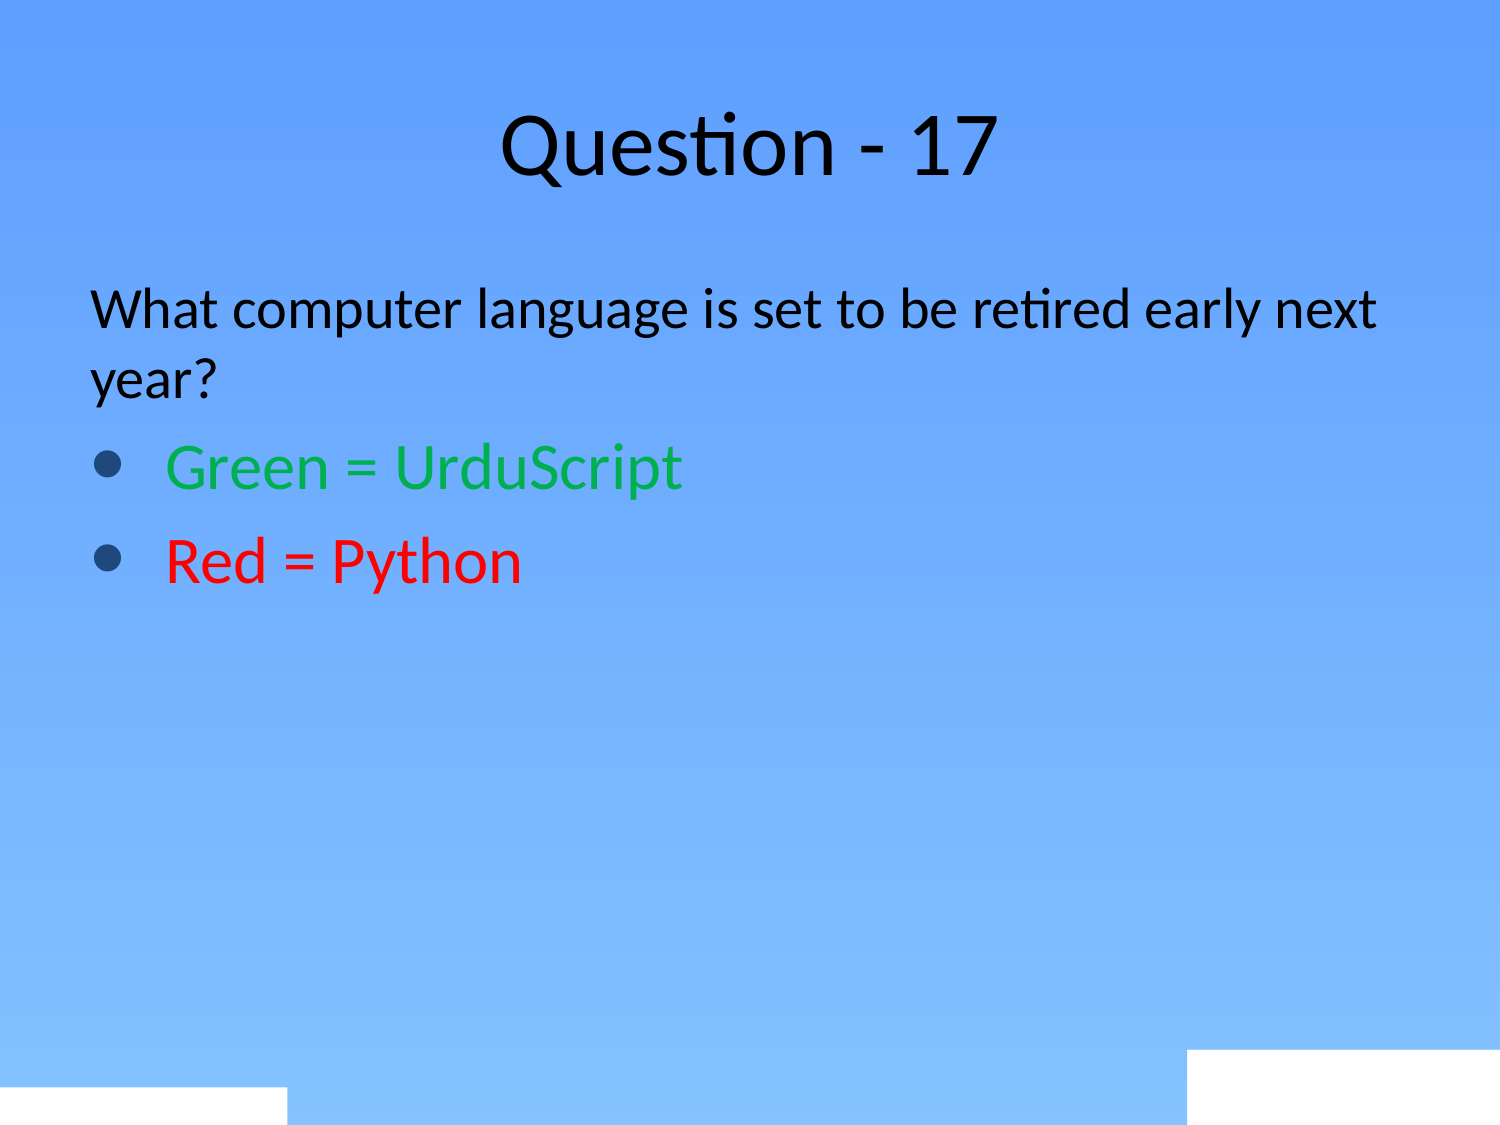

# Question - 17
What computer language is set to be retired early next year?
Green = UrduScript
Red = Python